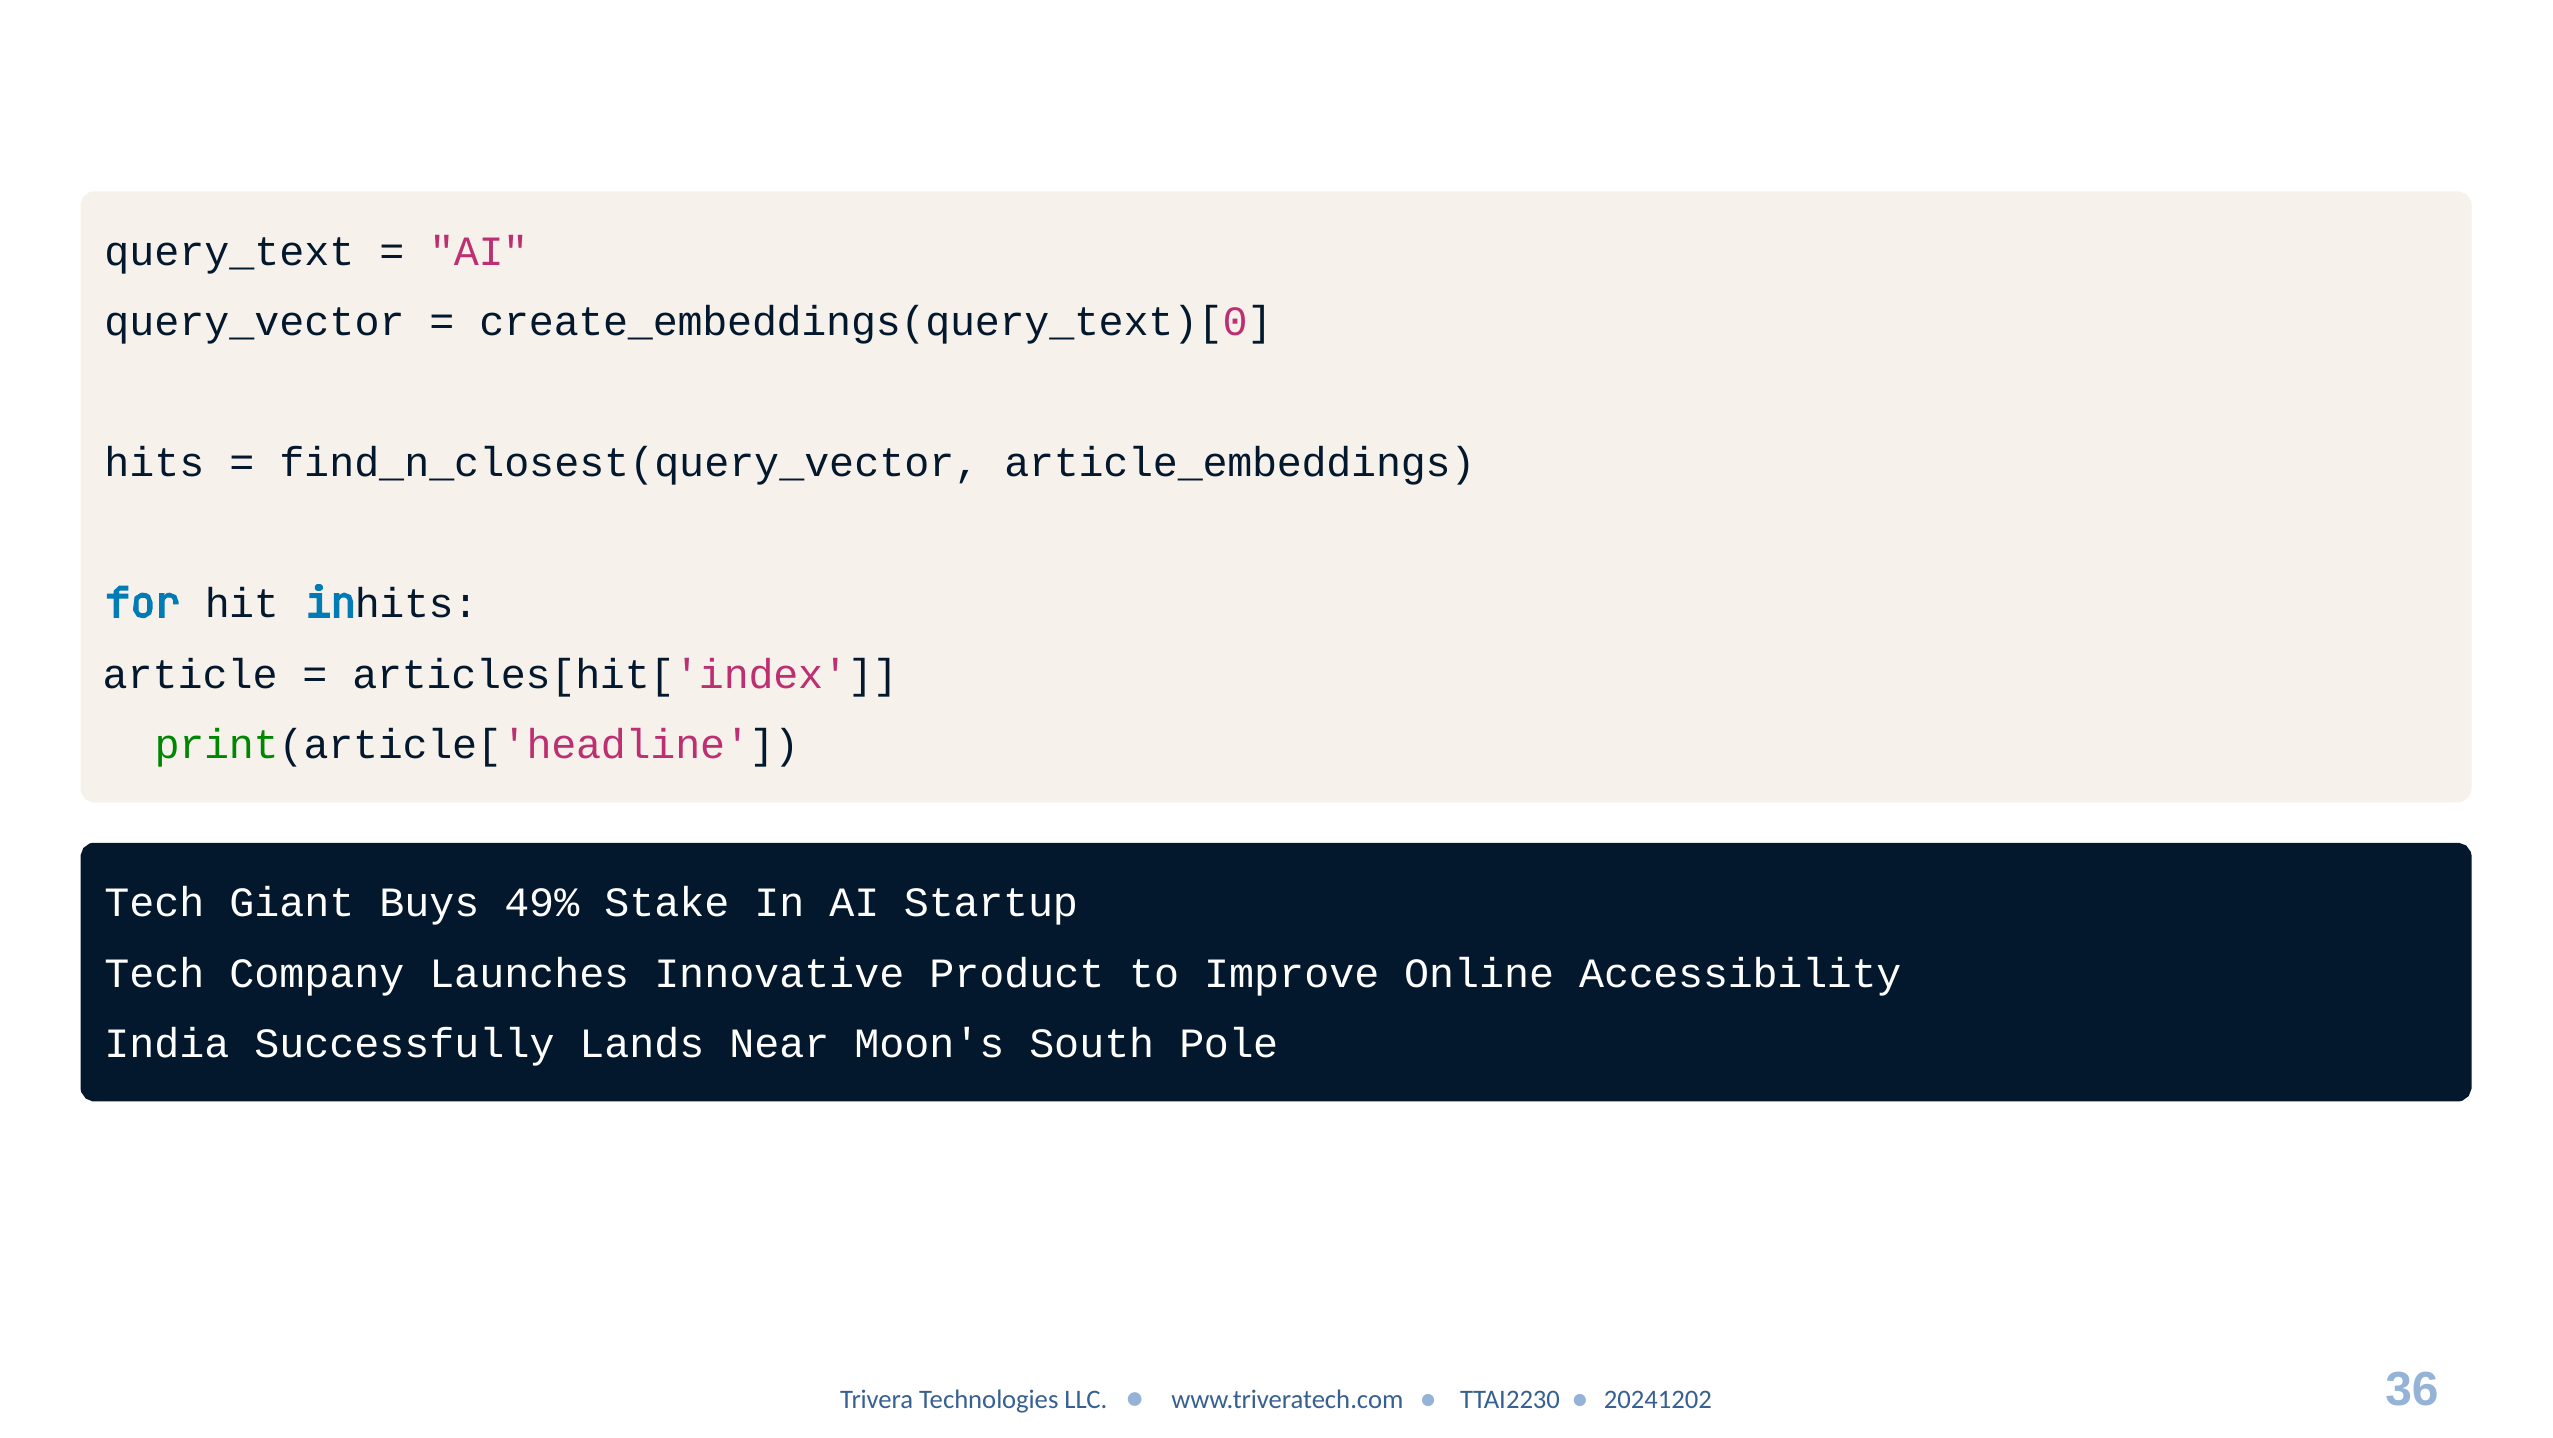

query_text = "AI"
query_vector = create_embeddings(query_text)[0]
hits = find_n_closest(query_vector, article_embeddings) hit	hits:
article = articles[hit['index']] print(article['headline'])
# Returning the search results

Tech Giant Buys 49% Stake In AI Startup
Tech Company Launches Innovative Product to Improve Online Accessibility India Successfully Lands Near Moon's South Pole